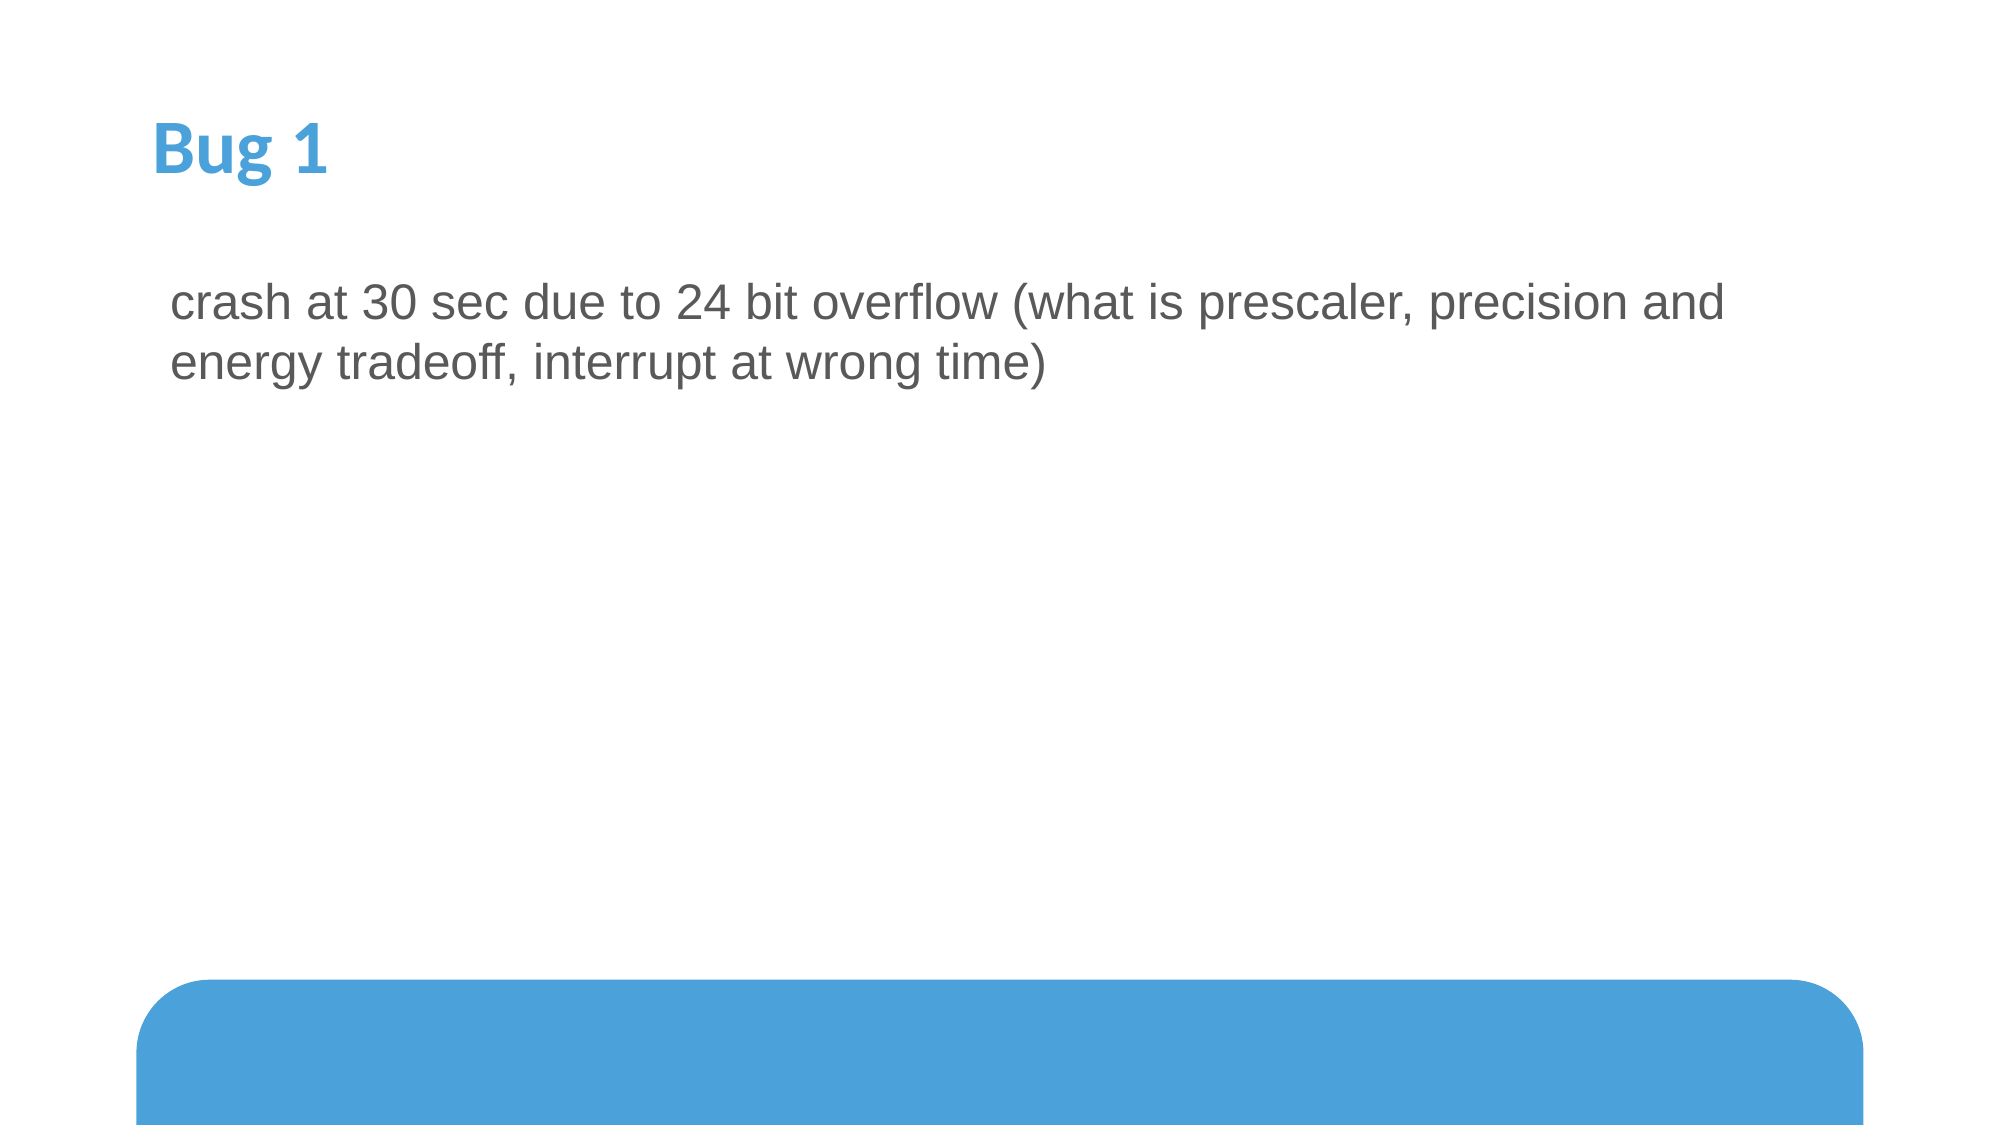

# Bug 1
crash at 30 sec due to 24 bit overflow (what is prescaler, precision and energy tradeoff, interrupt at wrong time)